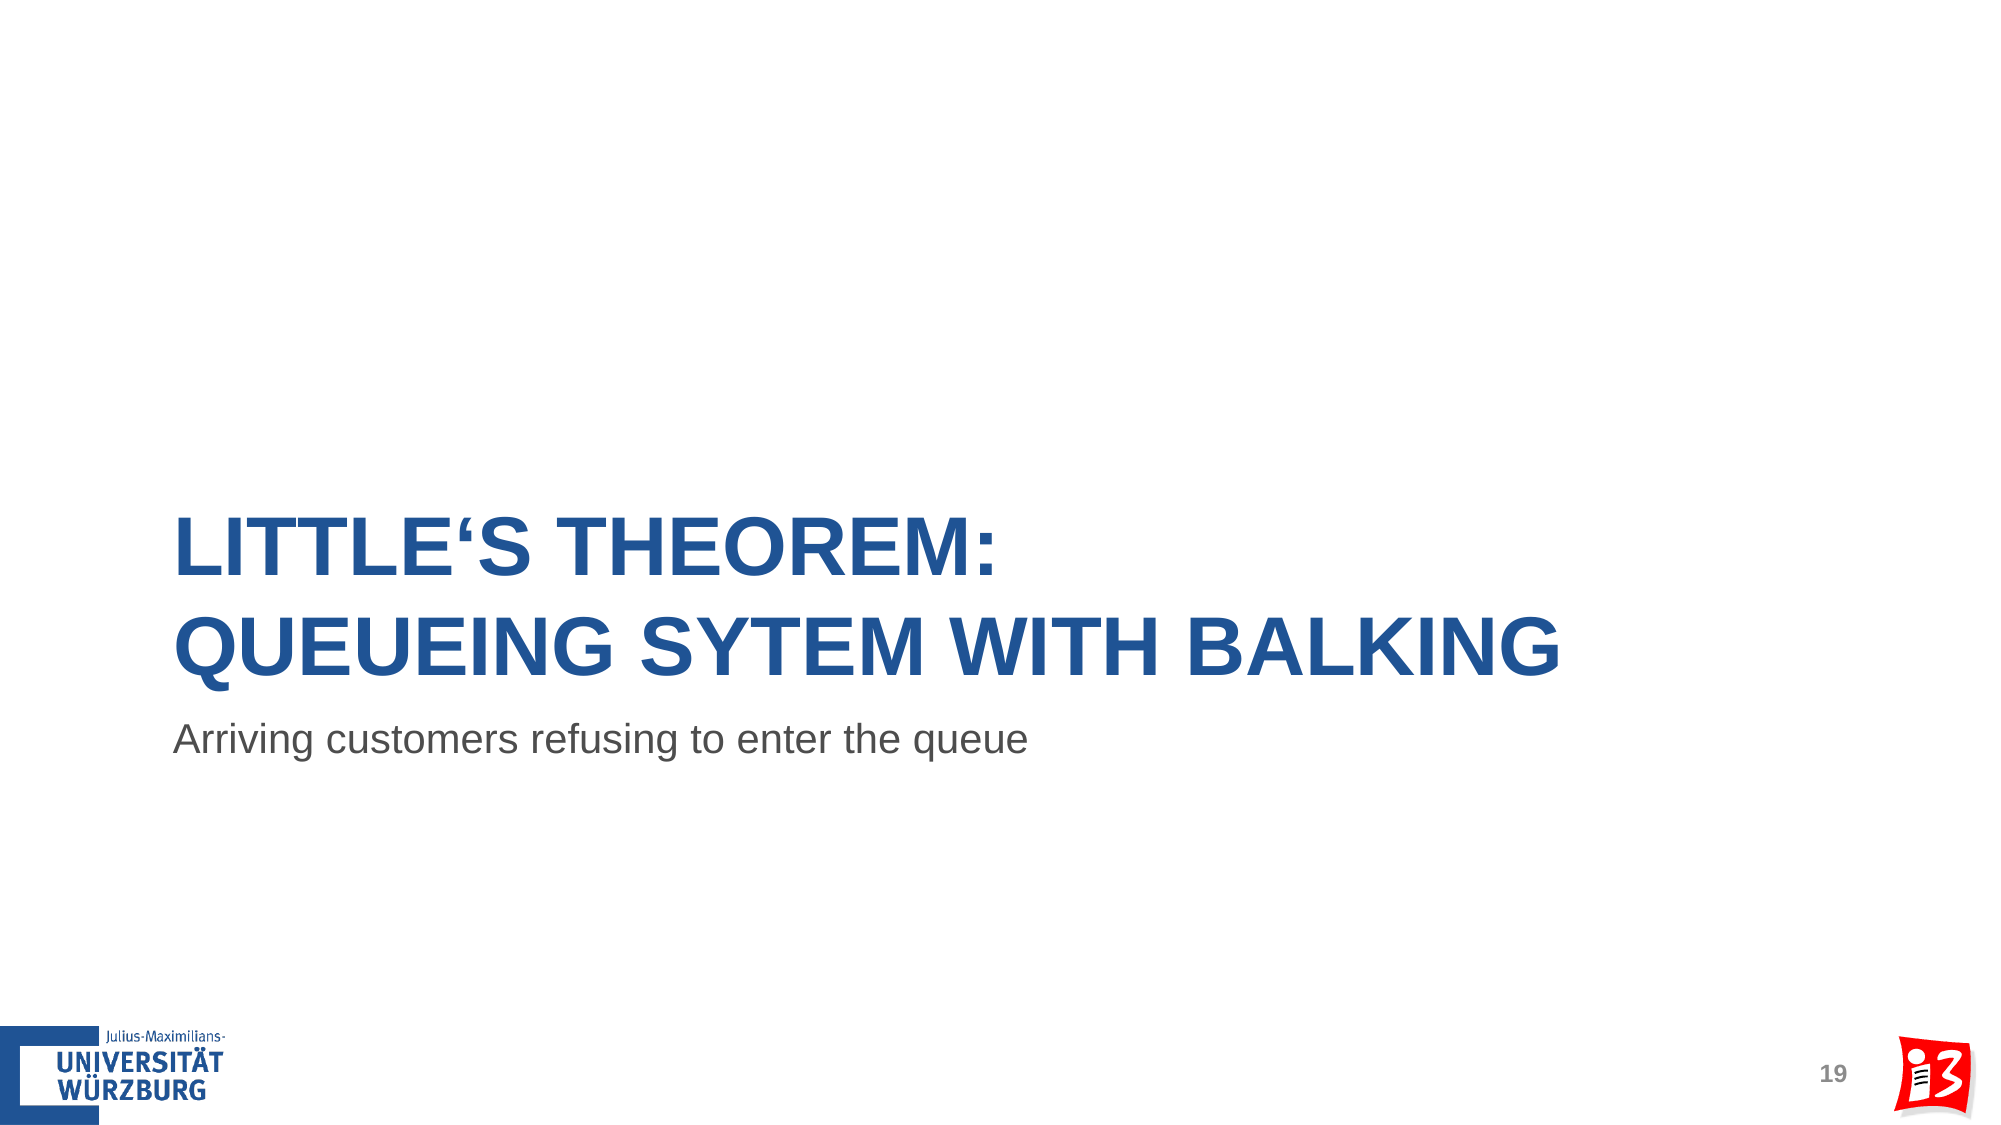

# Little‘s Theorem: Queueing Sytem with Balking
Arriving customers refusing to enter the queue
19